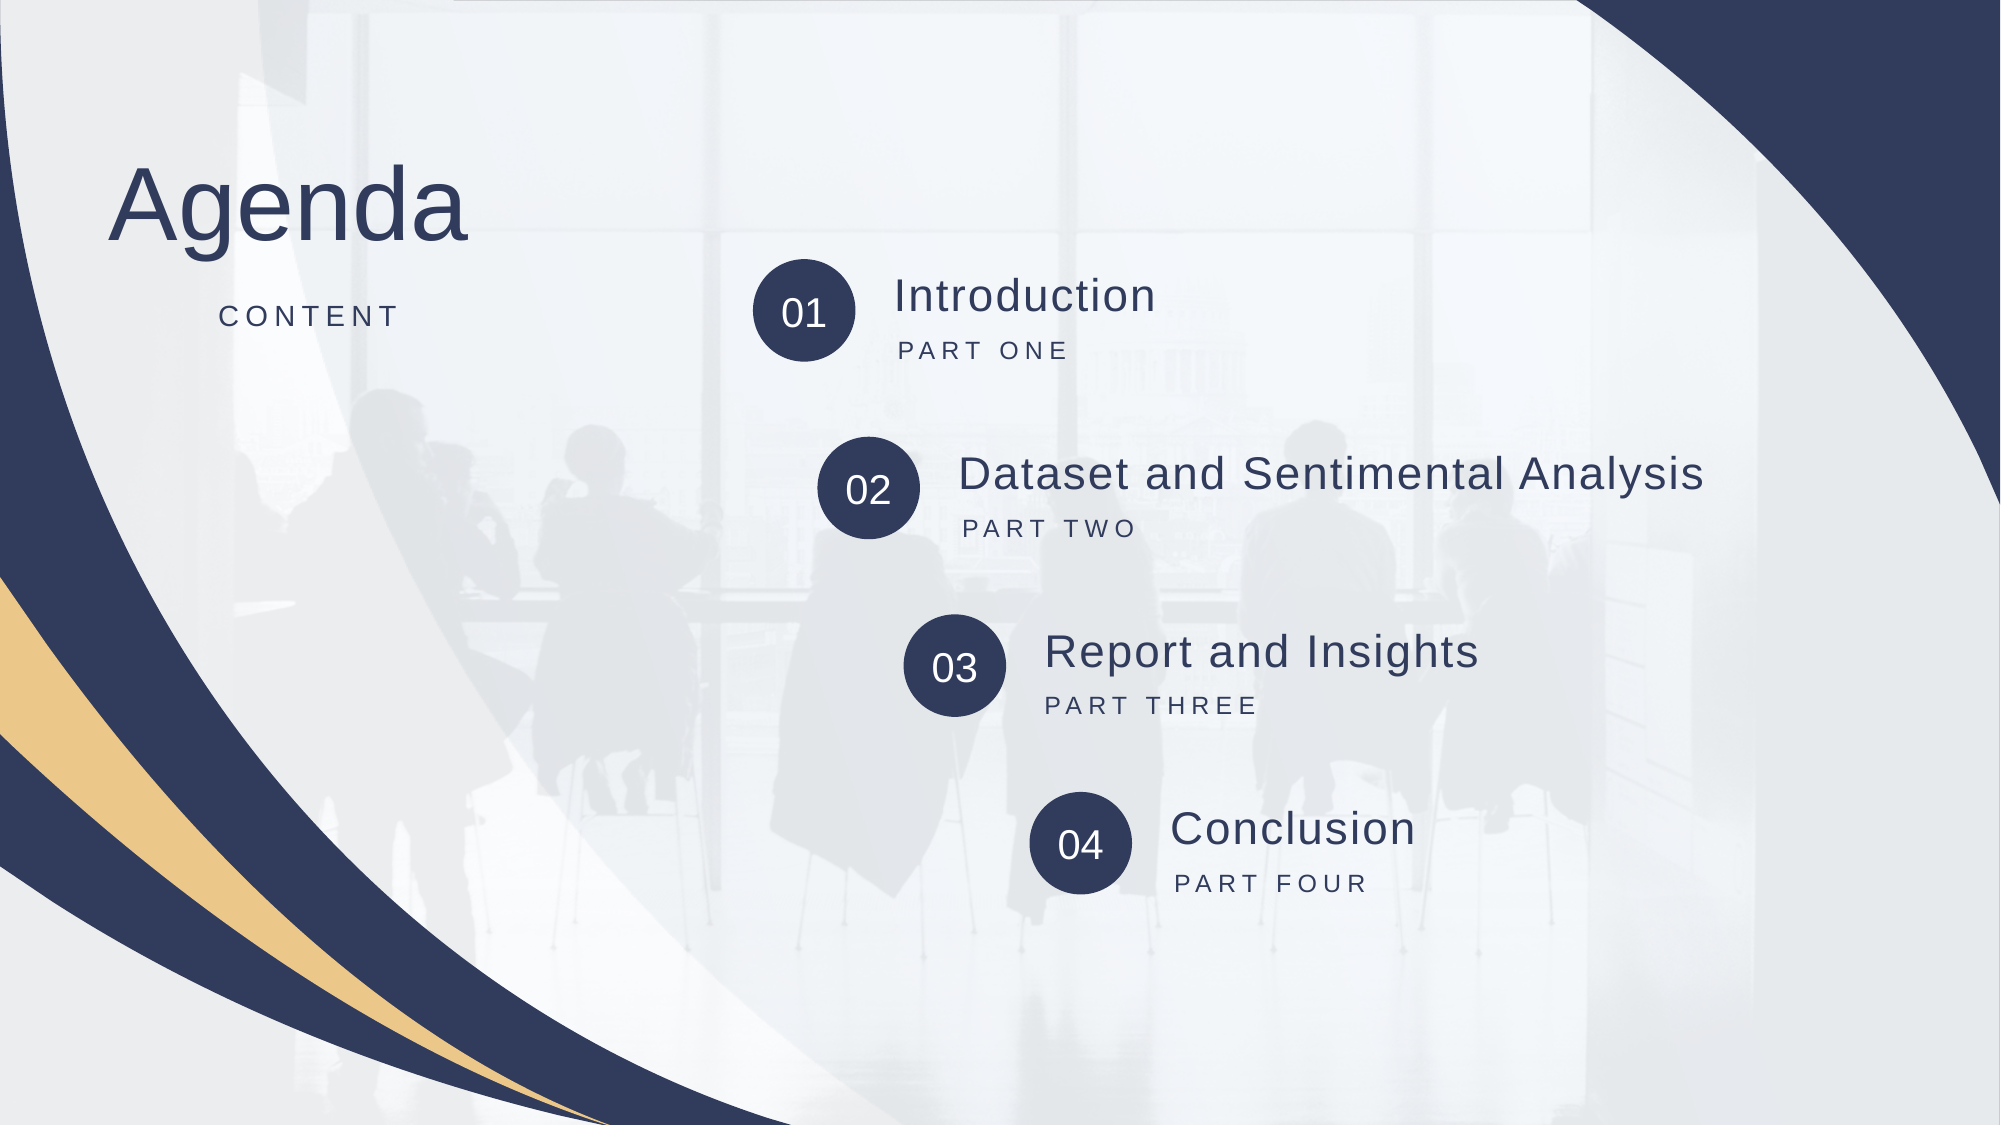

Agenda
01
Introduction
CONTENT
PART ONE
02
Dataset and Sentimental Analysis
PART TWO
03
Report and Insights
PART THREE
04
Conclusion
PART FOUR